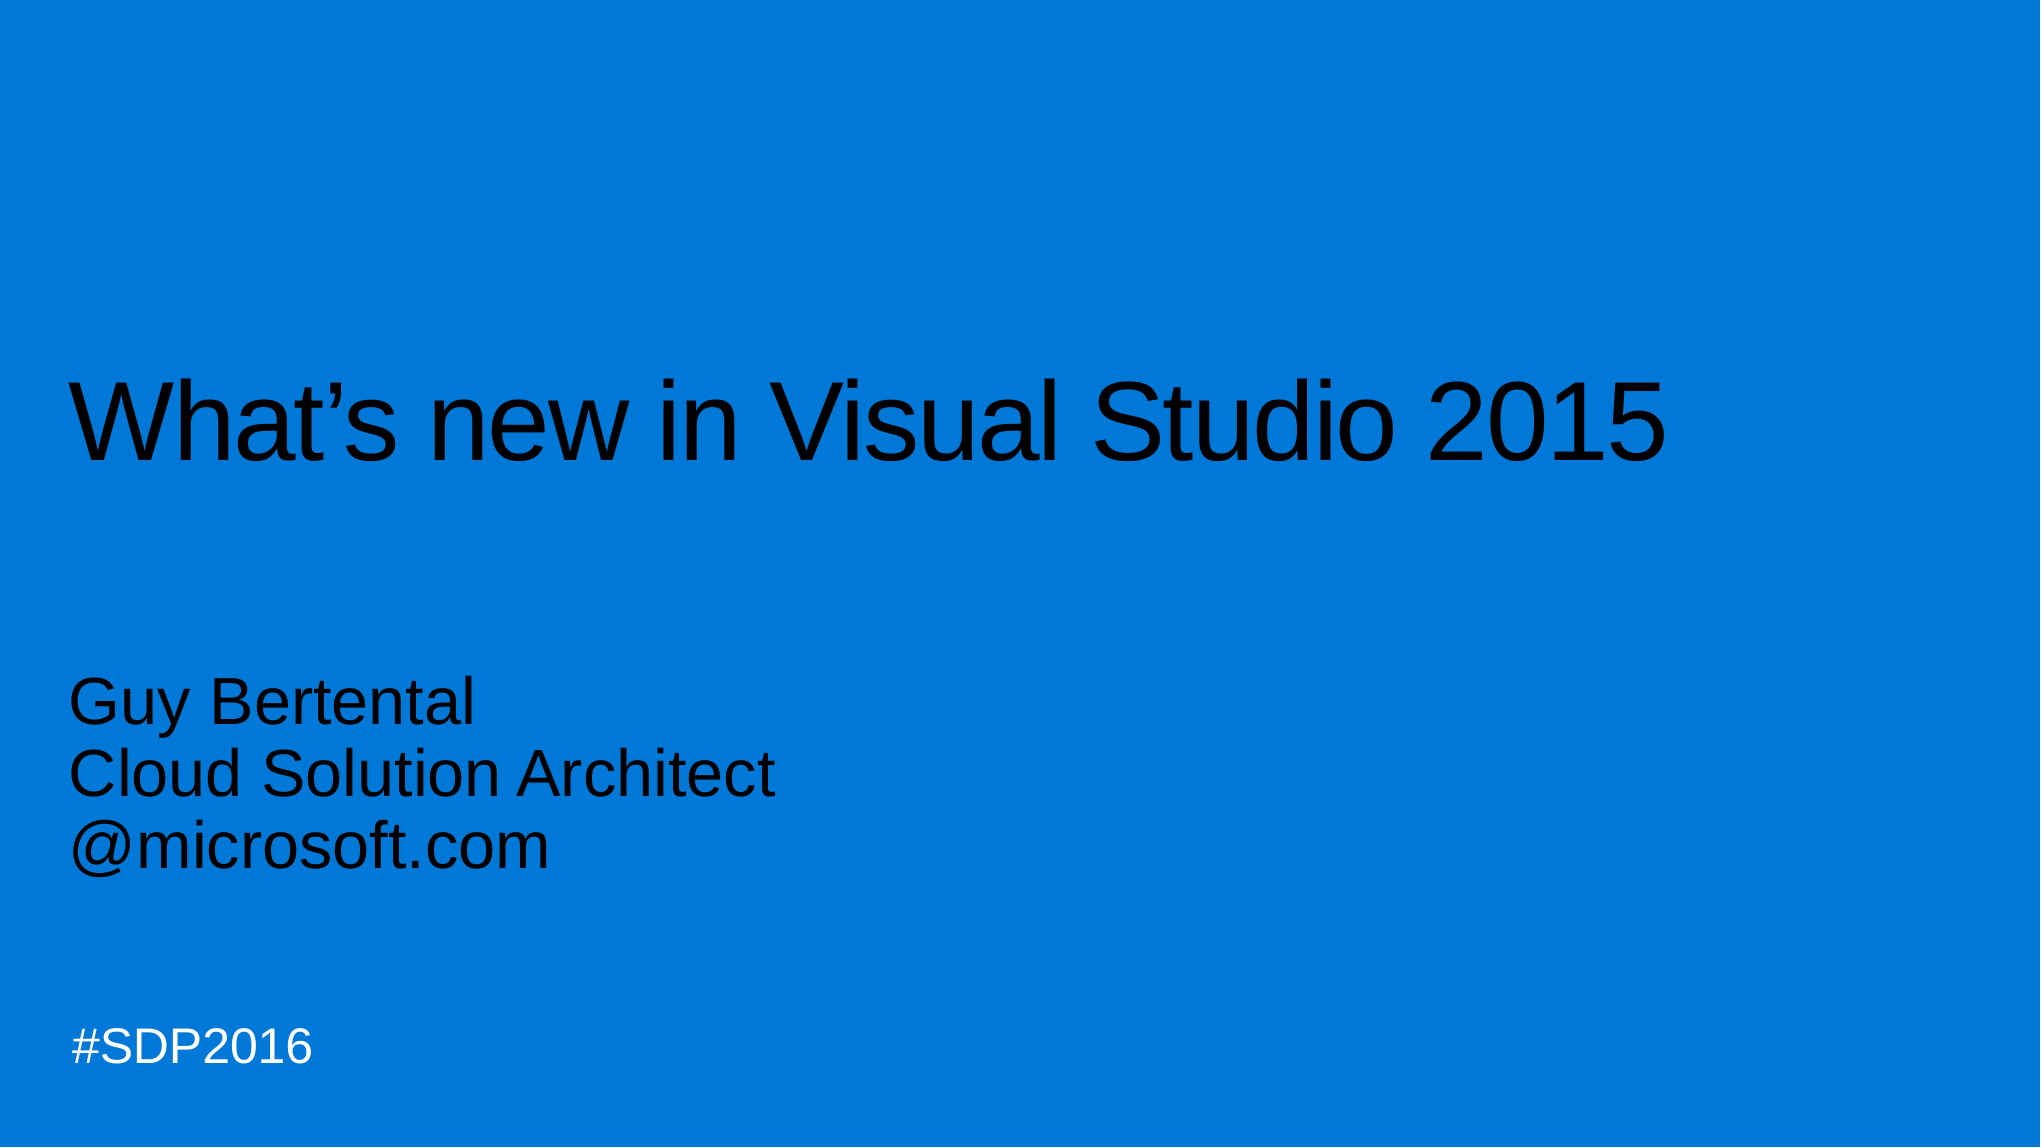

# What’s new in Visual Studio 2015

Guy Bertental
Cloud Solution Architect
@microsoft.com